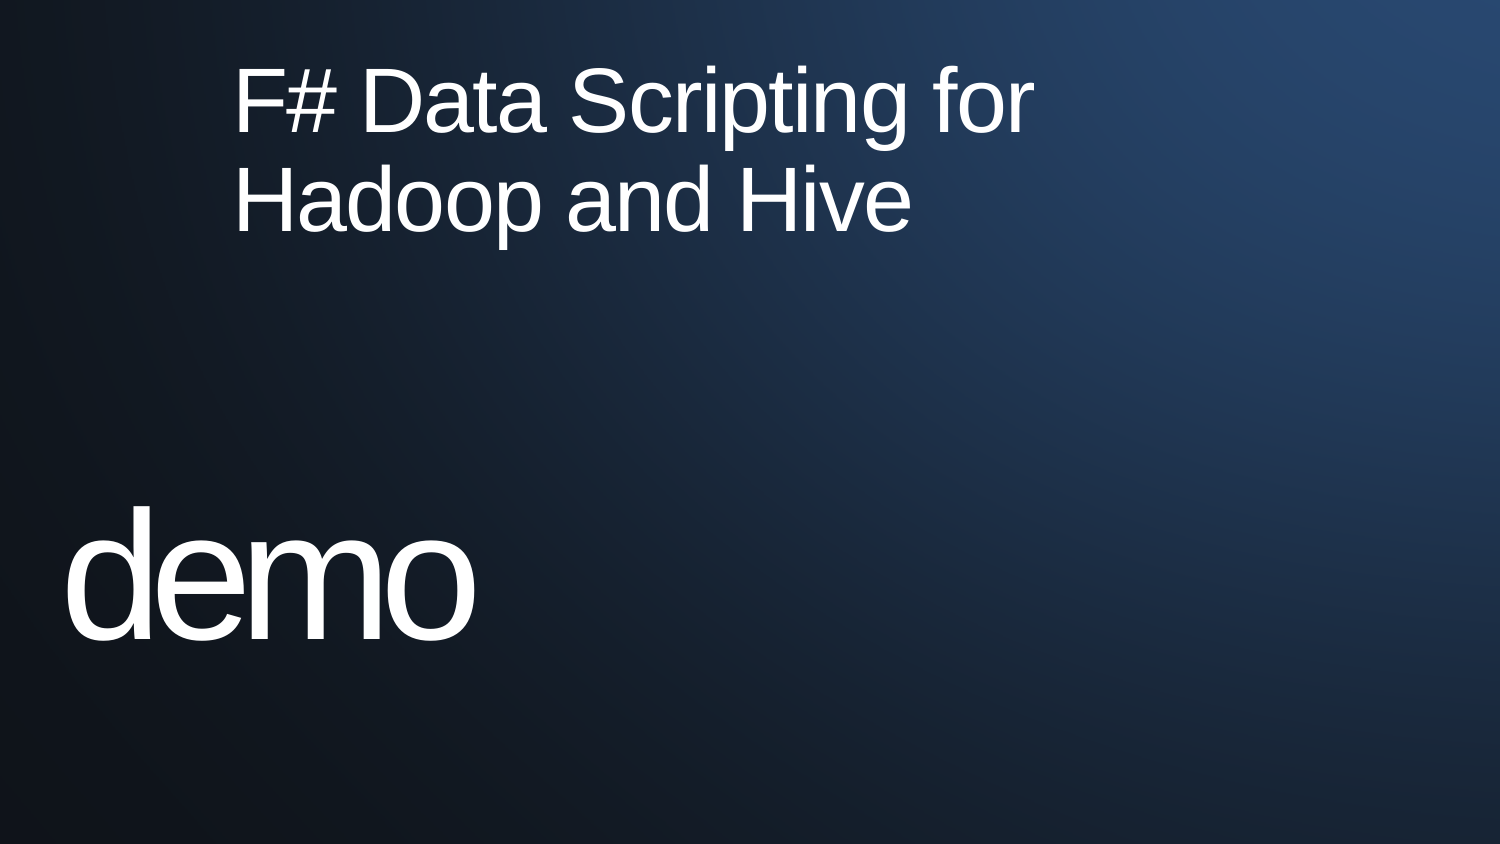

# F# Data Scripting for Hadoop and Hive

demo